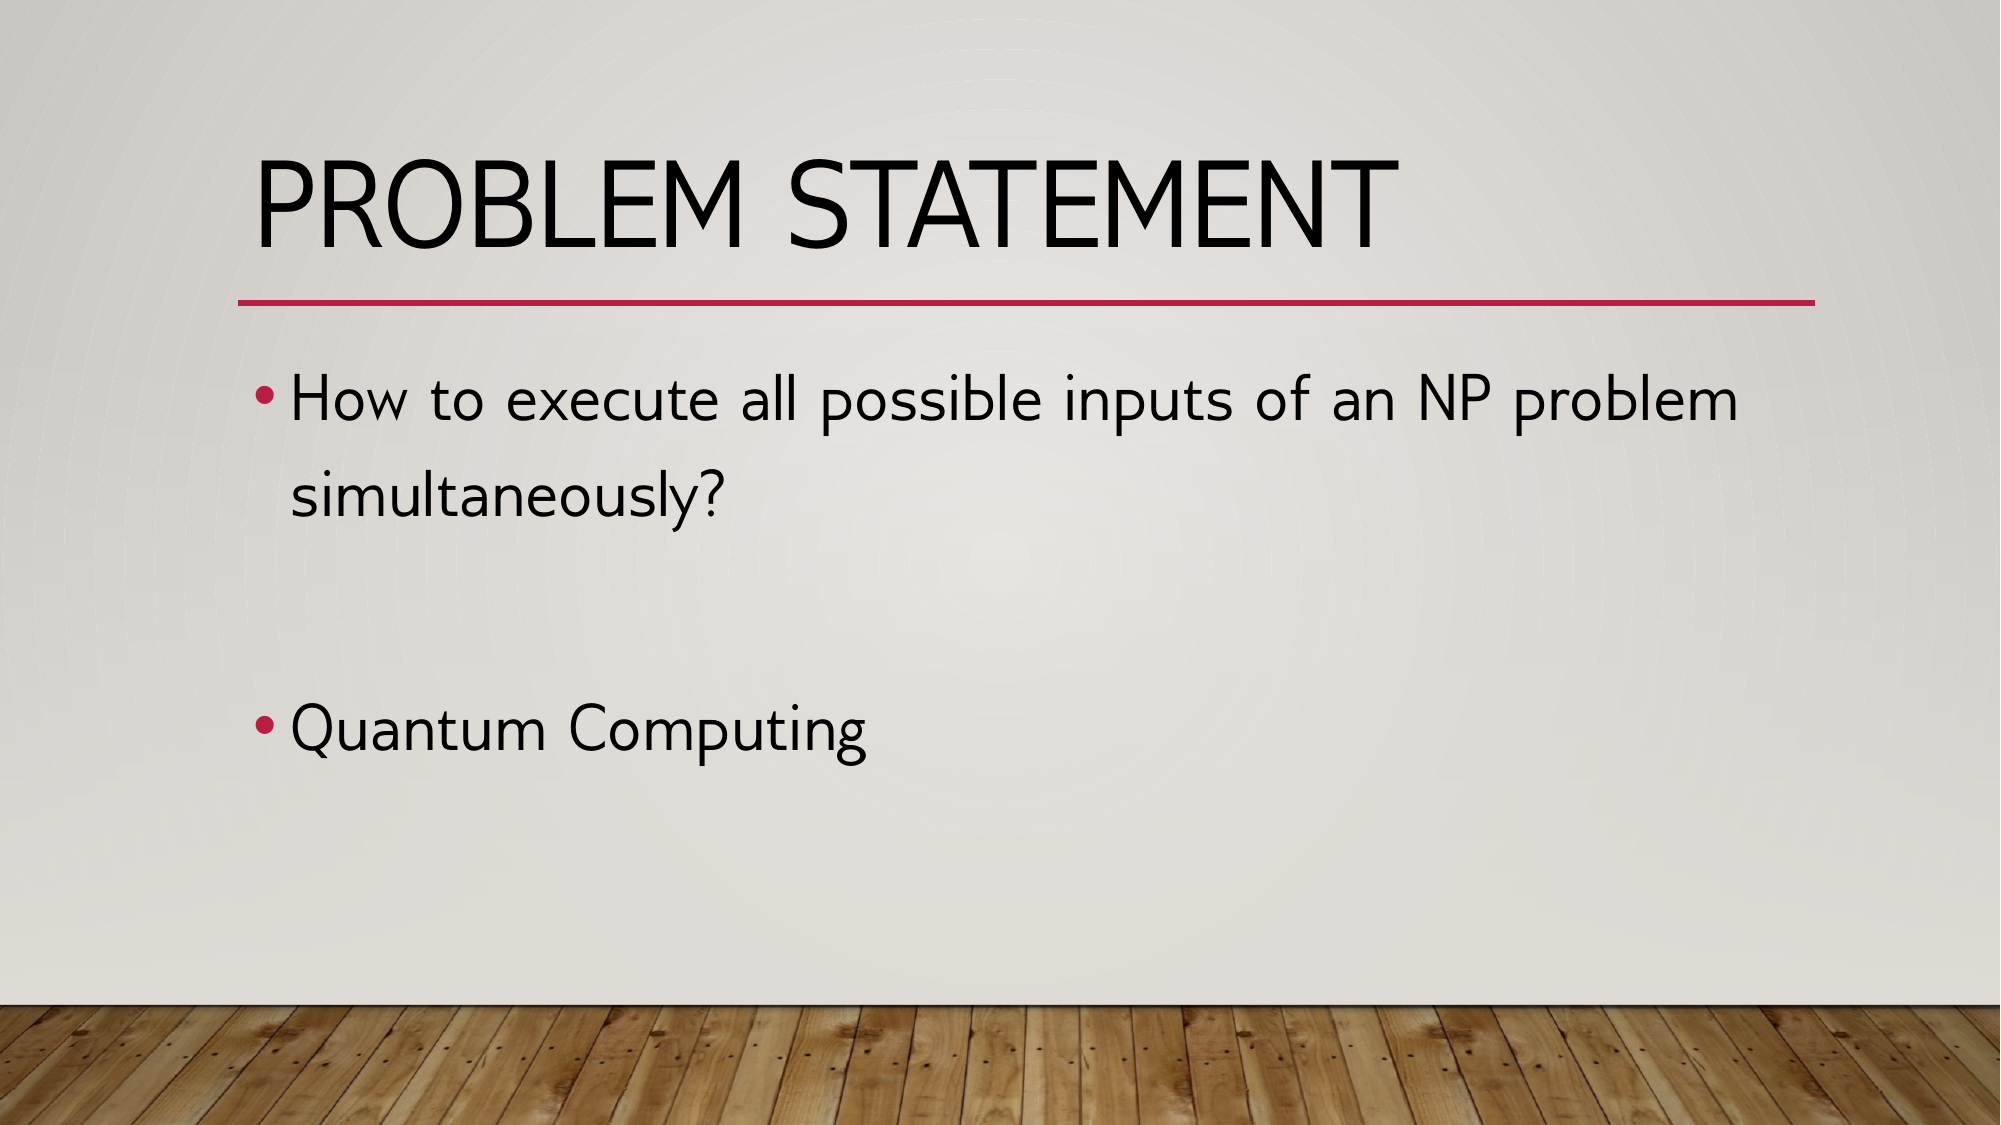

# Problem statement
How to execute all possible inputs of an NP problem simultaneously?

Quantum Computing